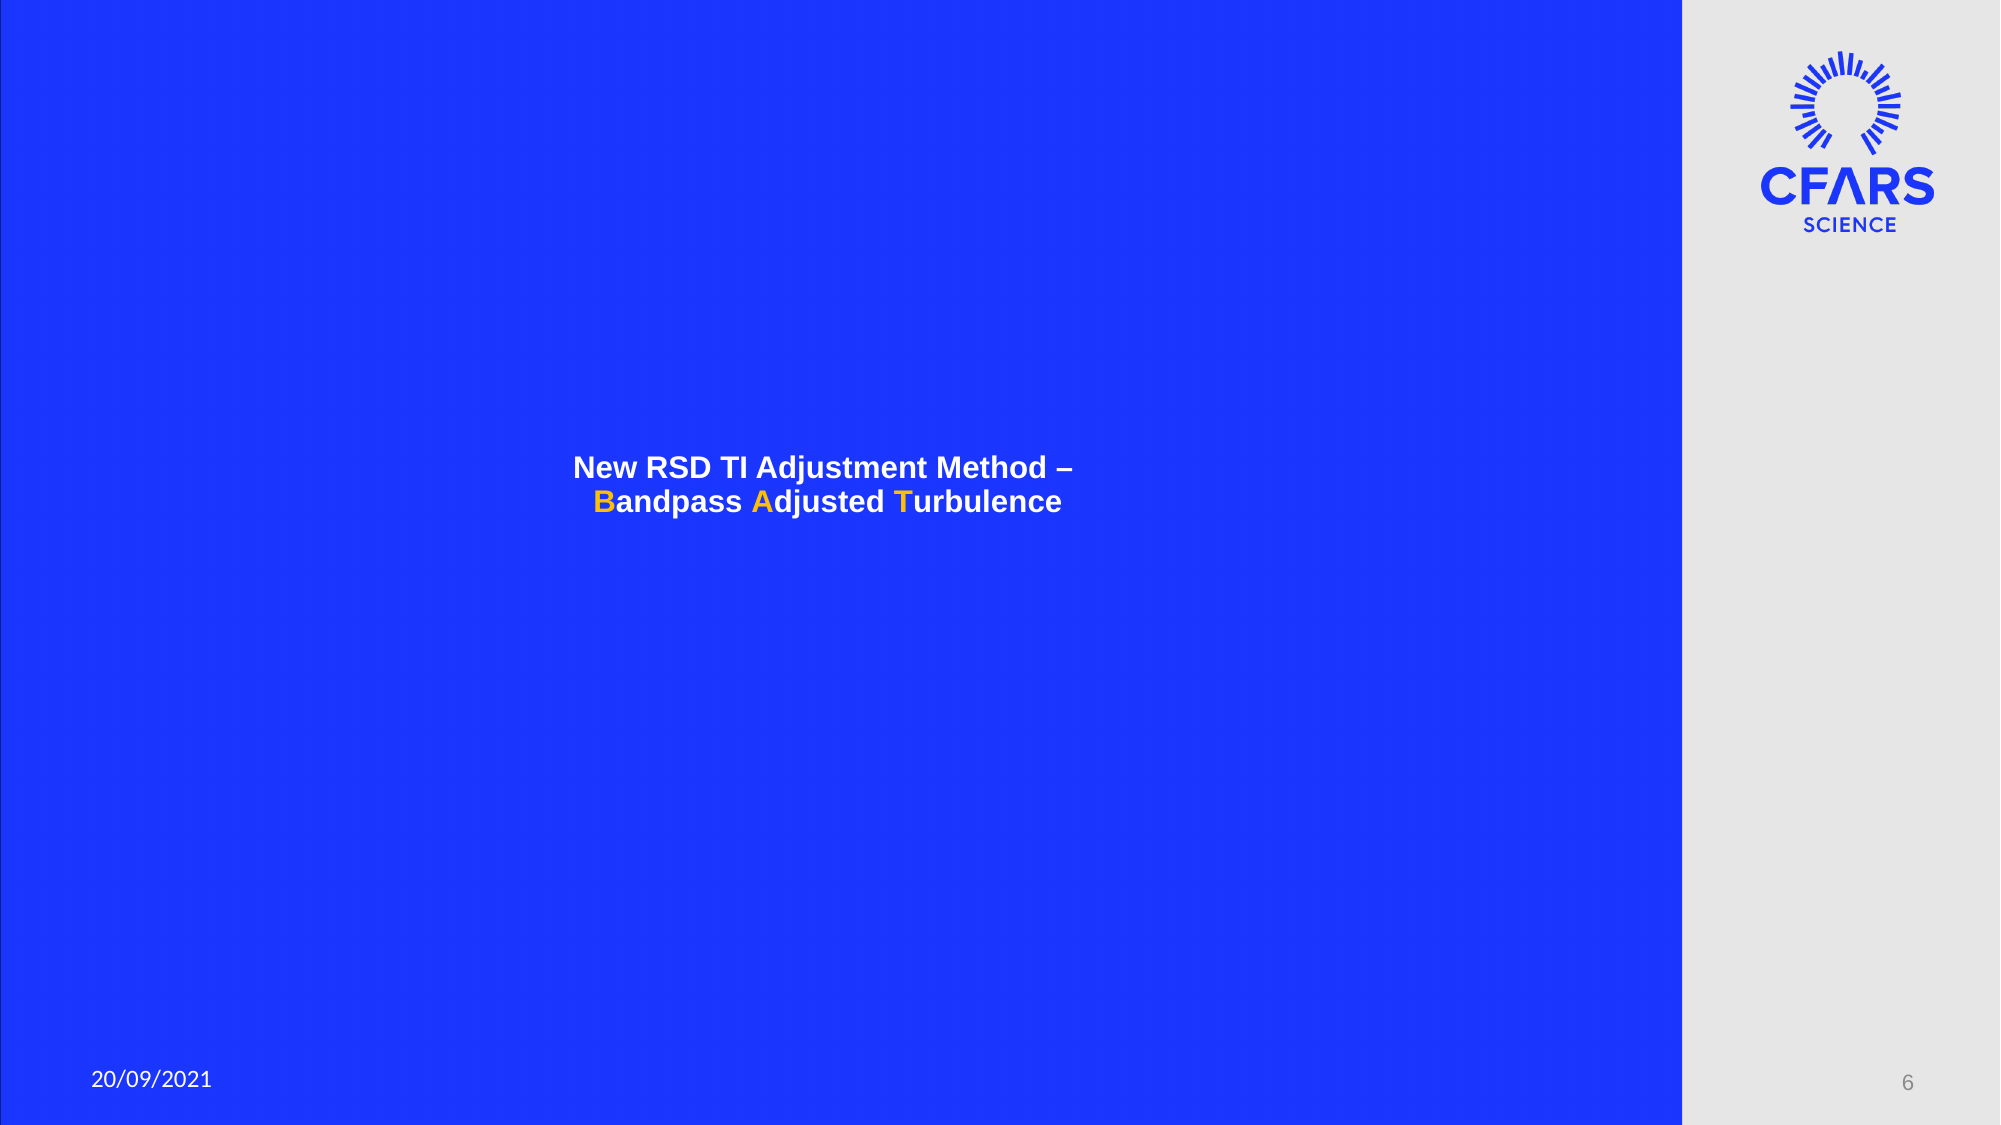

# New RSD TI Adjustment Method – Bandpass Adjusted Turbulence
6
20/09/2021